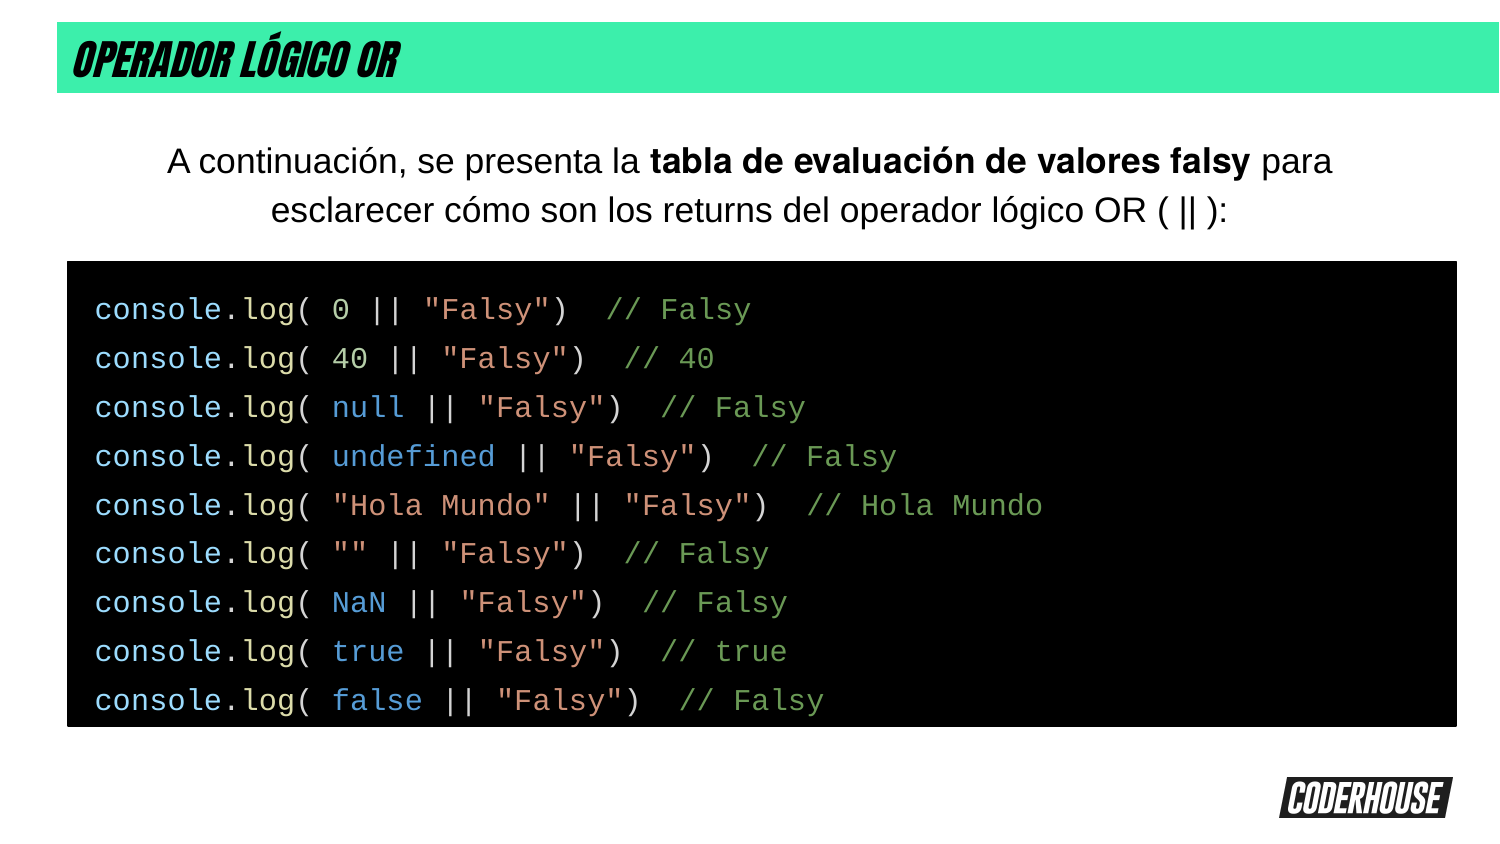

OPERADOR LÓGICO OR
A continuación, se presenta la tabla de evaluación de valores falsy para esclarecer cómo son los returns del operador lógico OR ( || ):

console.log( 0 || "Falsy")  // Falsy
console.log( 40 || "Falsy")  // 40
console.log( null || "Falsy")  // Falsy
console.log( undefined || "Falsy")  // Falsy
console.log( "Hola Mundo" || "Falsy")  // Hola Mundo
console.log( "" || "Falsy")  // Falsy
console.log( NaN || "Falsy")  // Falsy
console.log( true || "Falsy")  // true
console.log( false || "Falsy")  // Falsy